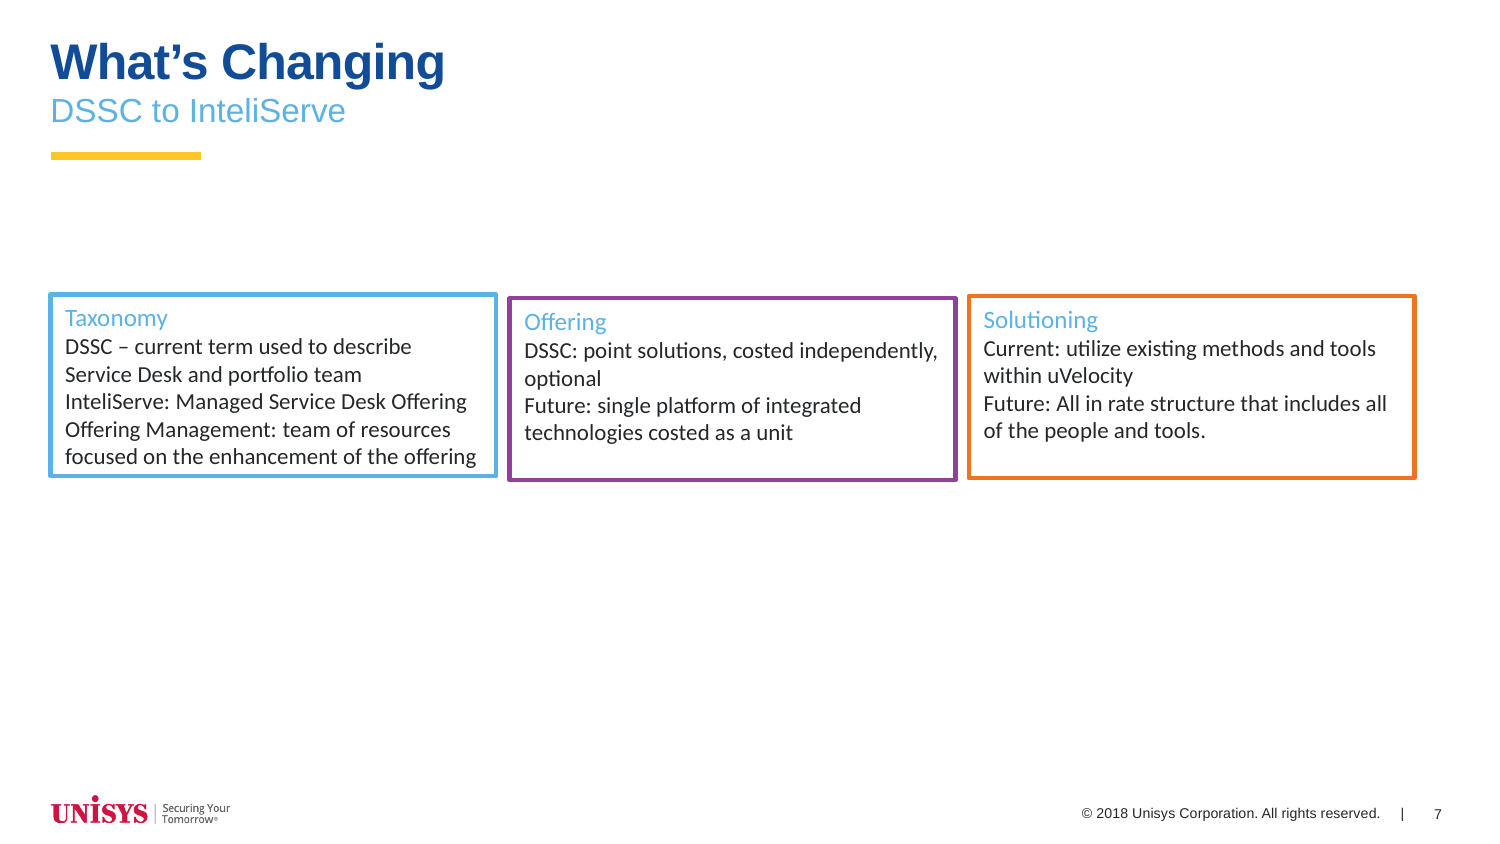

# What’s Changing
DSSC to InteliServe
Taxonomy
DSSC – current term used to describe Service Desk and portfolio team
InteliServe: Managed Service Desk Offering
Offering Management: team of resources focused on the enhancement of the offering
Solutioning
Current: utilize existing methods and tools within uVelocity
Future: All in rate structure that includes all of the people and tools.

Offering
DSSC: point solutions, costed independently, optional
Future: single platform of integrated technologies costed as a unit